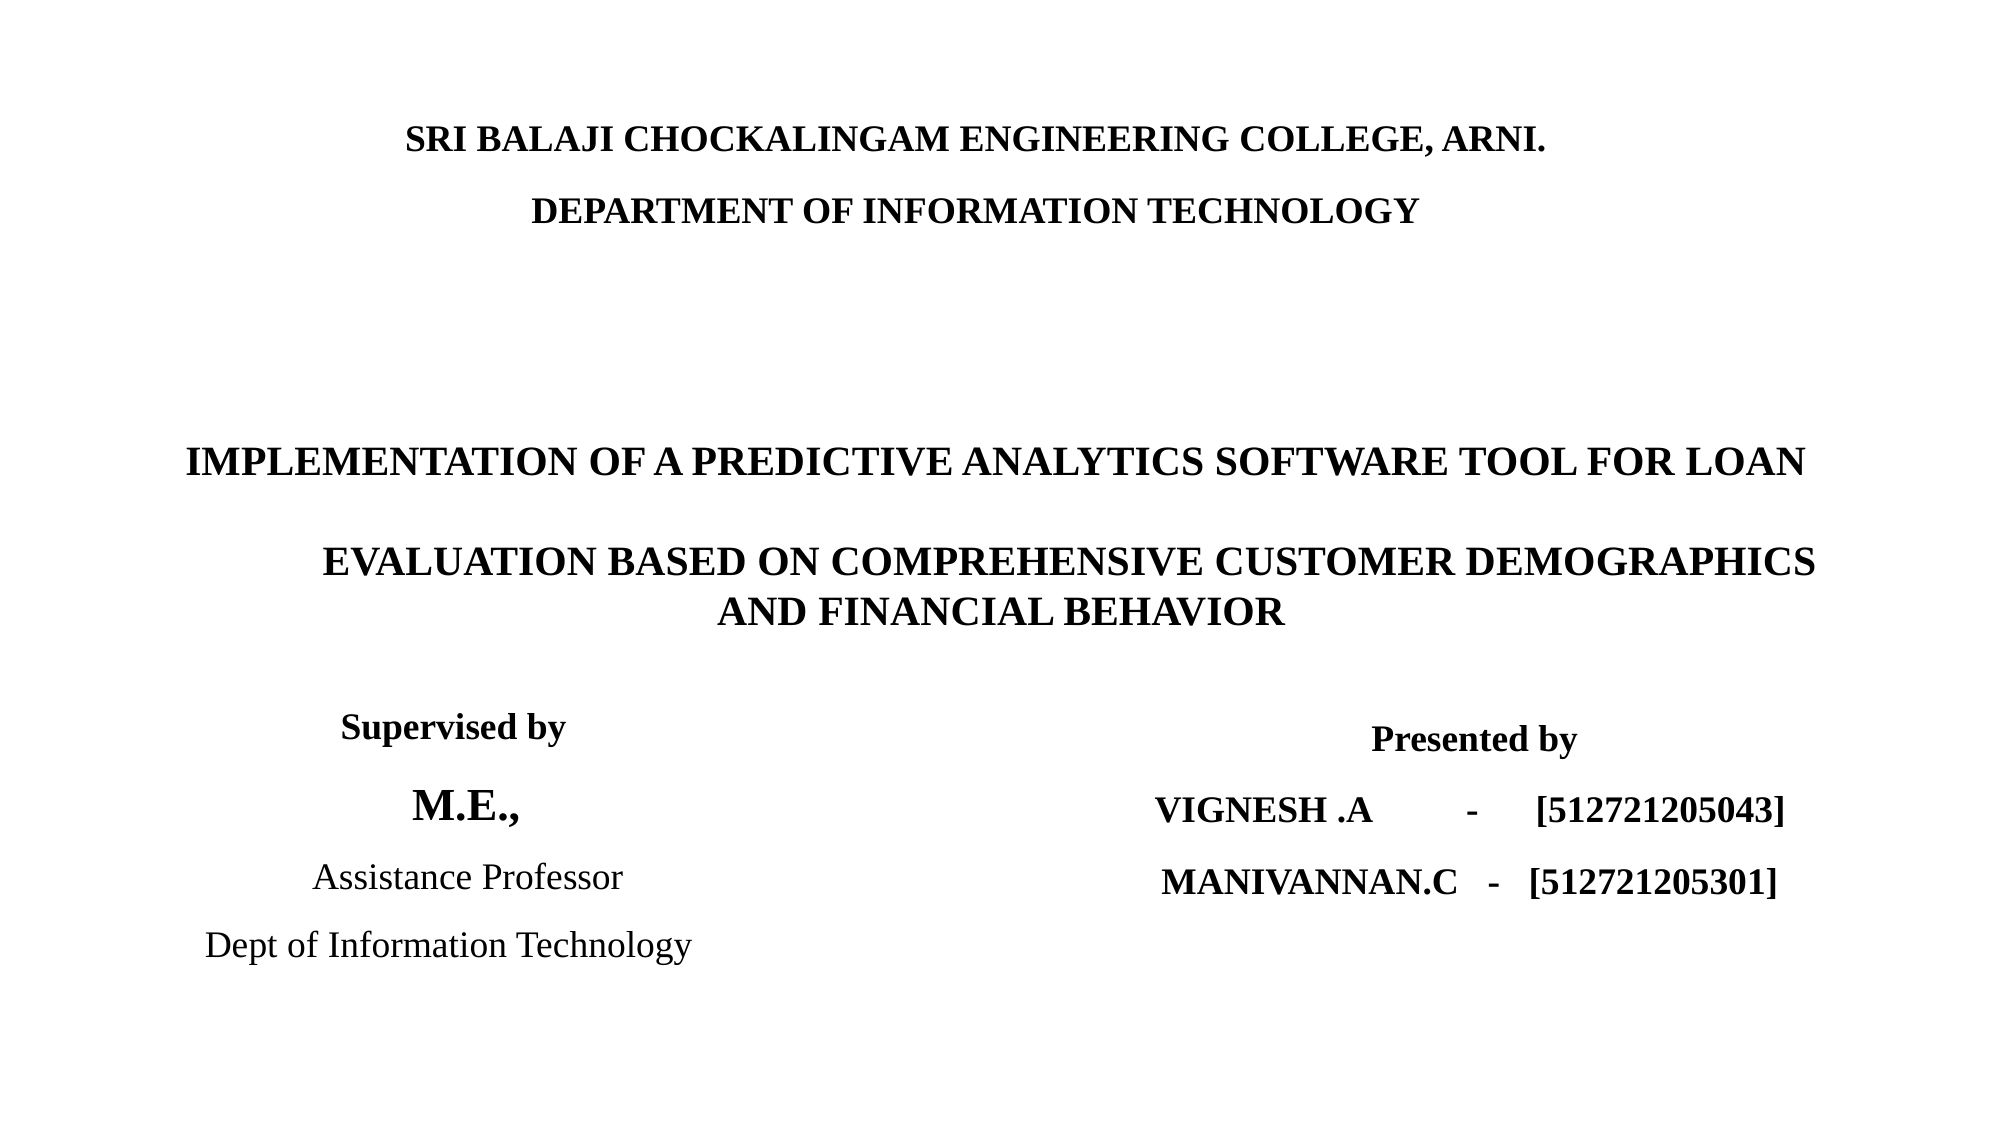

SRI BALAJI CHOCKALINGAM ENGINEERING COLLEGE, ARNI.
DEPARTMENT OF INFORMATION TECHNOLOGY
IMPLEMENTATION OF A PREDICTIVE ANALYTICS SOFTWARE TOOL FOR LOAN EVALUATION BASED ON COMPREHENSIVE CUSTOMER DEMOGRAPHICS
 AND FINANCIAL BEHAVIOR
 Supervised by
   M.E.,
    Assistance Professor
Dept of Information Technology
 Presented by
VIGNESH .A          -      [512721205043]
MANIVANNAN.C   -   [512721205301]